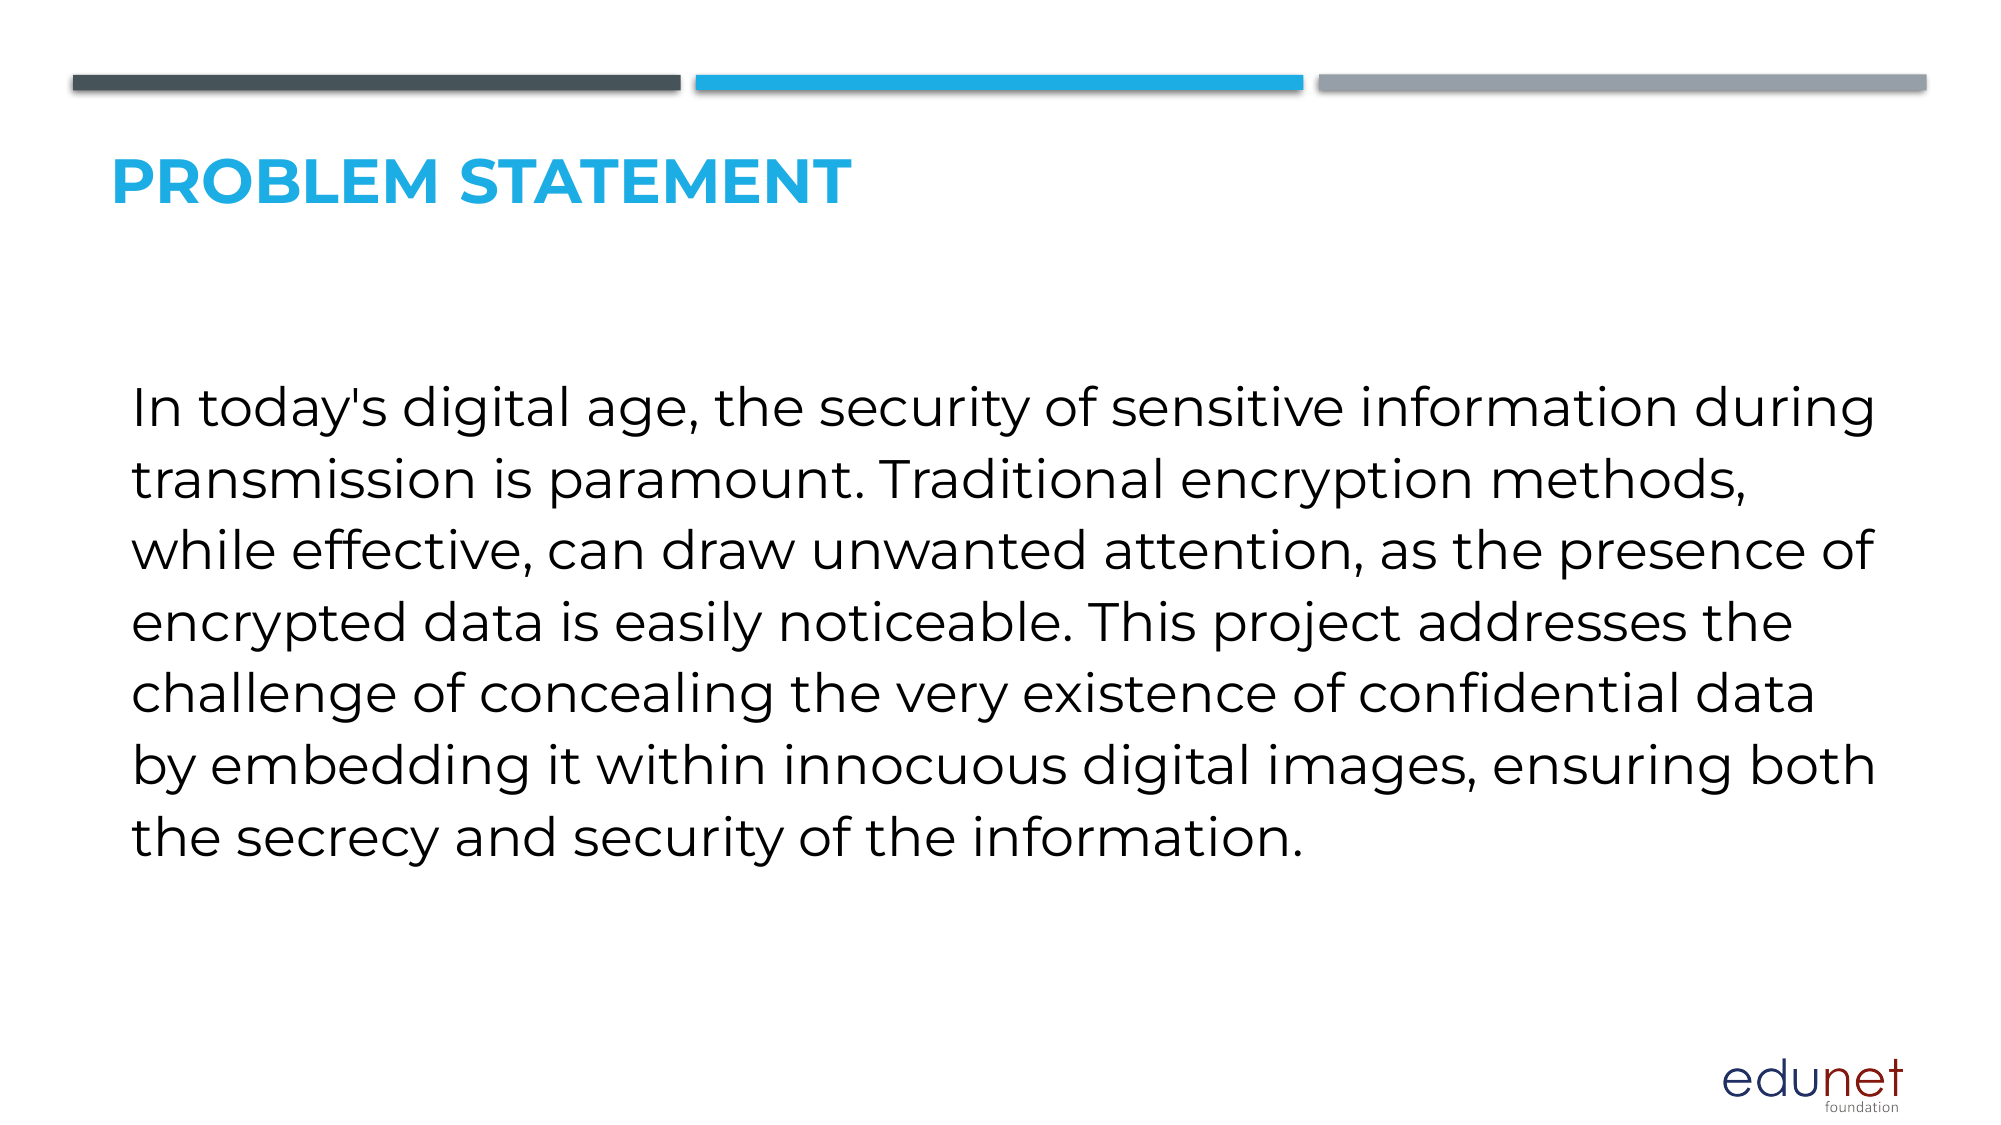

# Problem Statement
In today's digital age, the security of sensitive information during transmission is paramount. Traditional encryption methods, while effective, can draw unwanted attention, as the presence of encrypted data is easily noticeable. This project addresses the challenge of concealing the very existence of confidential data by embedding it within innocuous digital images, ensuring both the secrecy and security of the information.